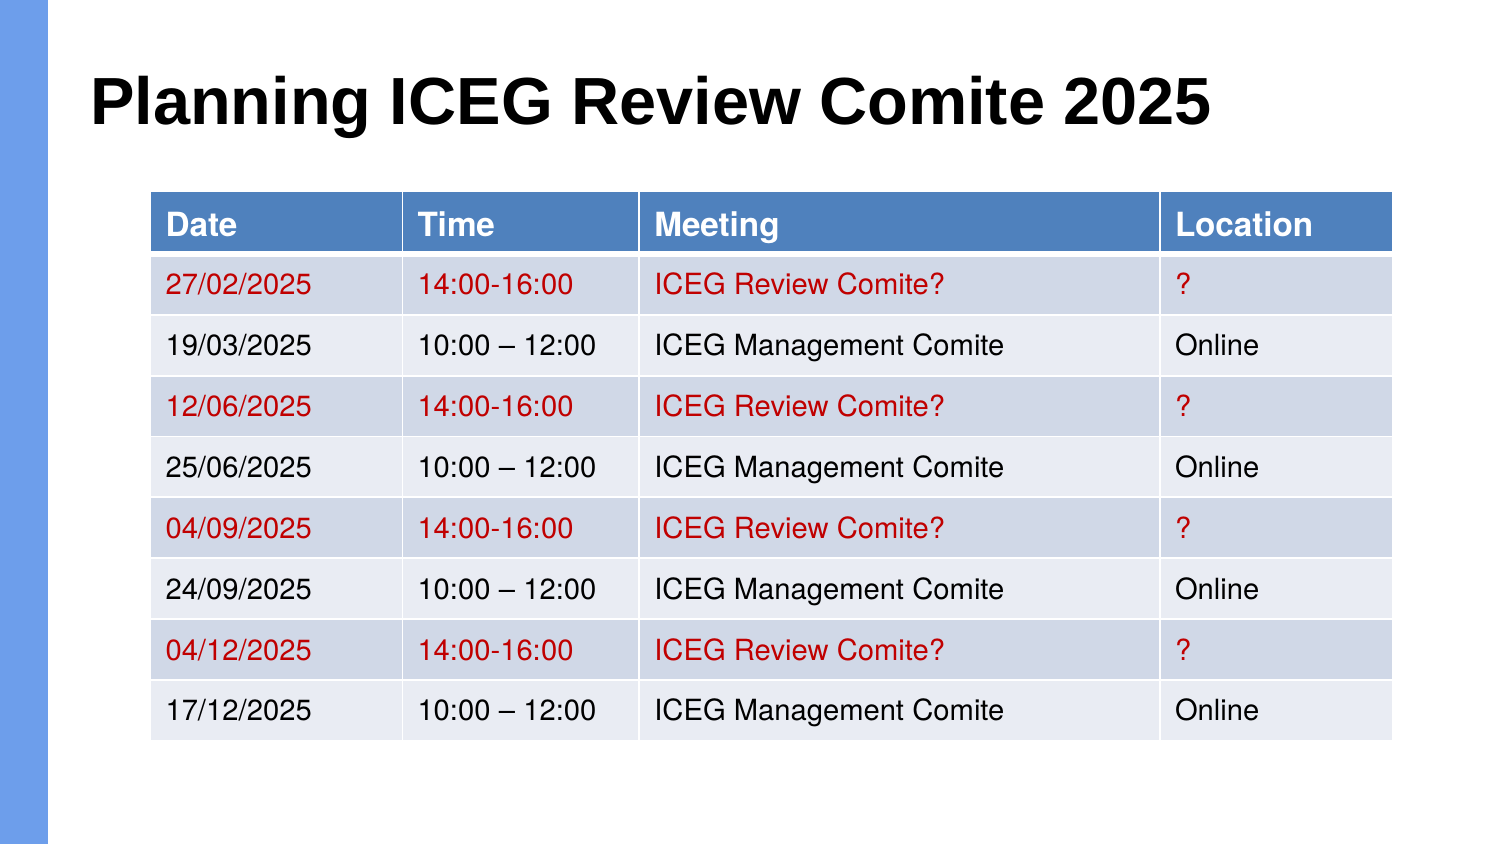

# Planning ICEG Review Comite 2025
| Date | Time | Meeting | Location |
| --- | --- | --- | --- |
| 27/02/2025 | 14:00-16:00 | ICEG Review Comite? | ? |
| 19/03/2025 | 10:00 – 12:00 | ICEG Management Comite | Online |
| 12/06/2025 | 14:00-16:00 | ICEG Review Comite? | ? |
| 25/06/2025 | 10:00 – 12:00 | ICEG Management Comite | Online |
| 04/09/2025 | 14:00-16:00 | ICEG Review Comite? | ? |
| 24/09/2025 | 10:00 – 12:00 | ICEG Management Comite | Online |
| 04/12/2025 | 14:00-16:00 | ICEG Review Comite? | ? |
| 17/12/2025 | 10:00 – 12:00 | ICEG Management Comite | Online |